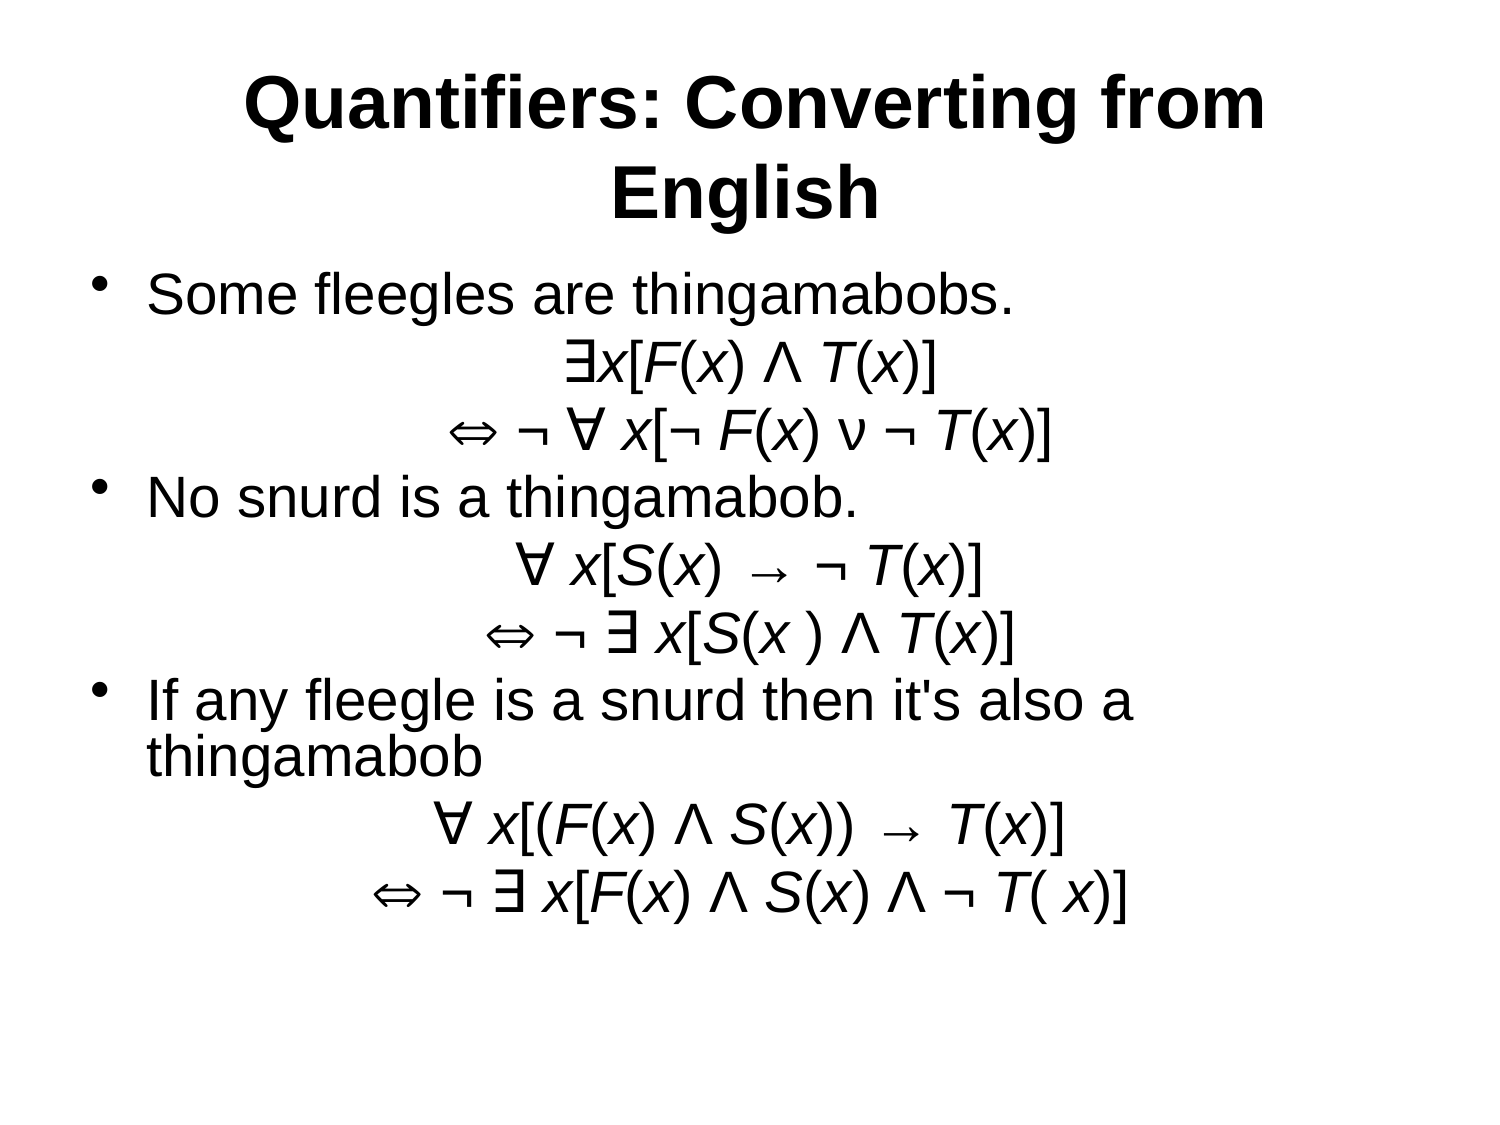

# Quantifiers: Converting from English
Some fleegles are thingamabobs.
∃x[F(x) Λ T(x)]
⇔ ¬ ∀ x[¬ F(x) ν ¬ T(x)]
No snurd is a thingamabob.
∀ x[S(x) → ¬ T(x)]
⇔ ¬ ∃ x[S(x ) Λ T(x)]
If any fleegle is a snurd then it's also a thingamabob
∀ x[(F(x) Λ S(x)) → T(x)]
⇔ ¬ ∃ x[F(x) Λ S(x) Λ ¬ T( x)]
P. 1